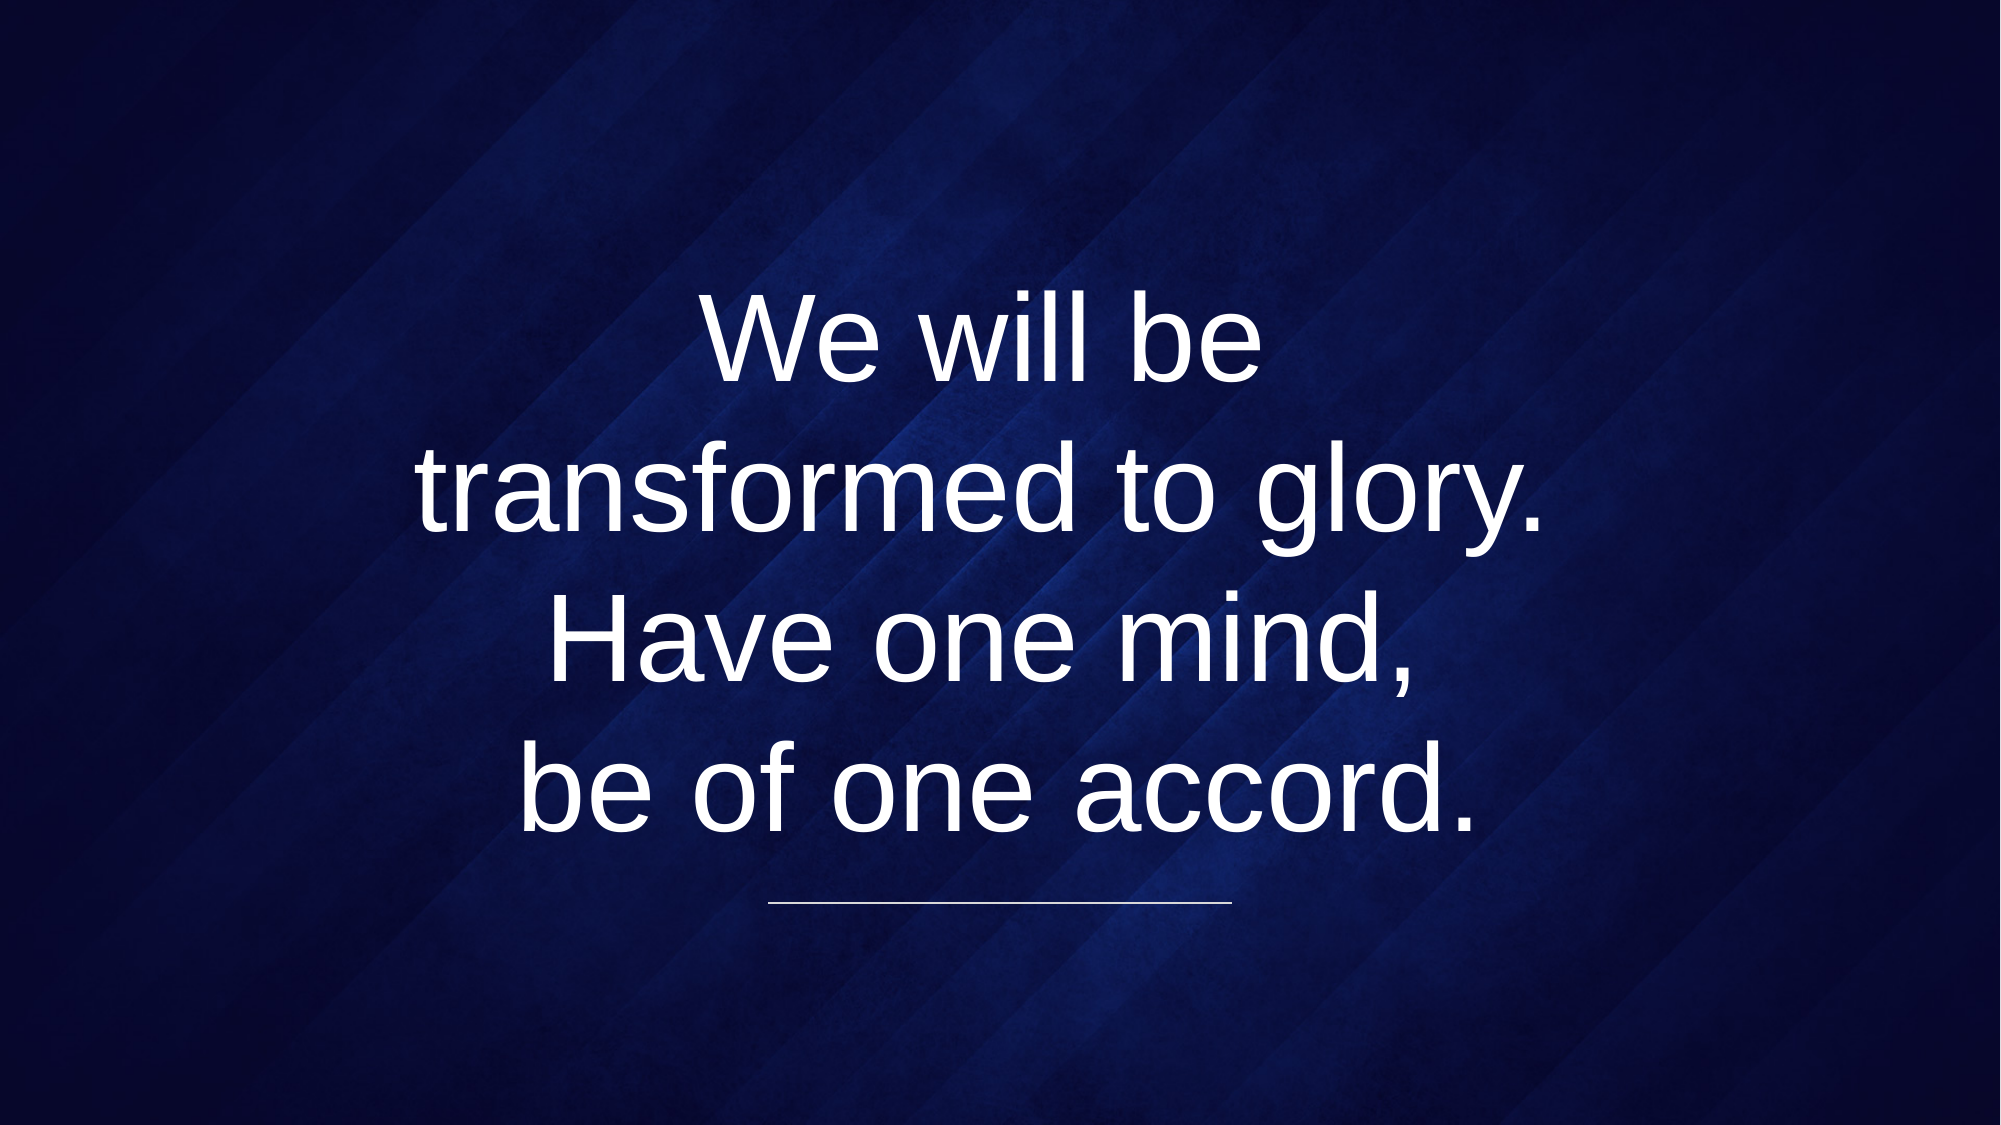

# We will be transformed to glory. Have one mind, be of one accord.